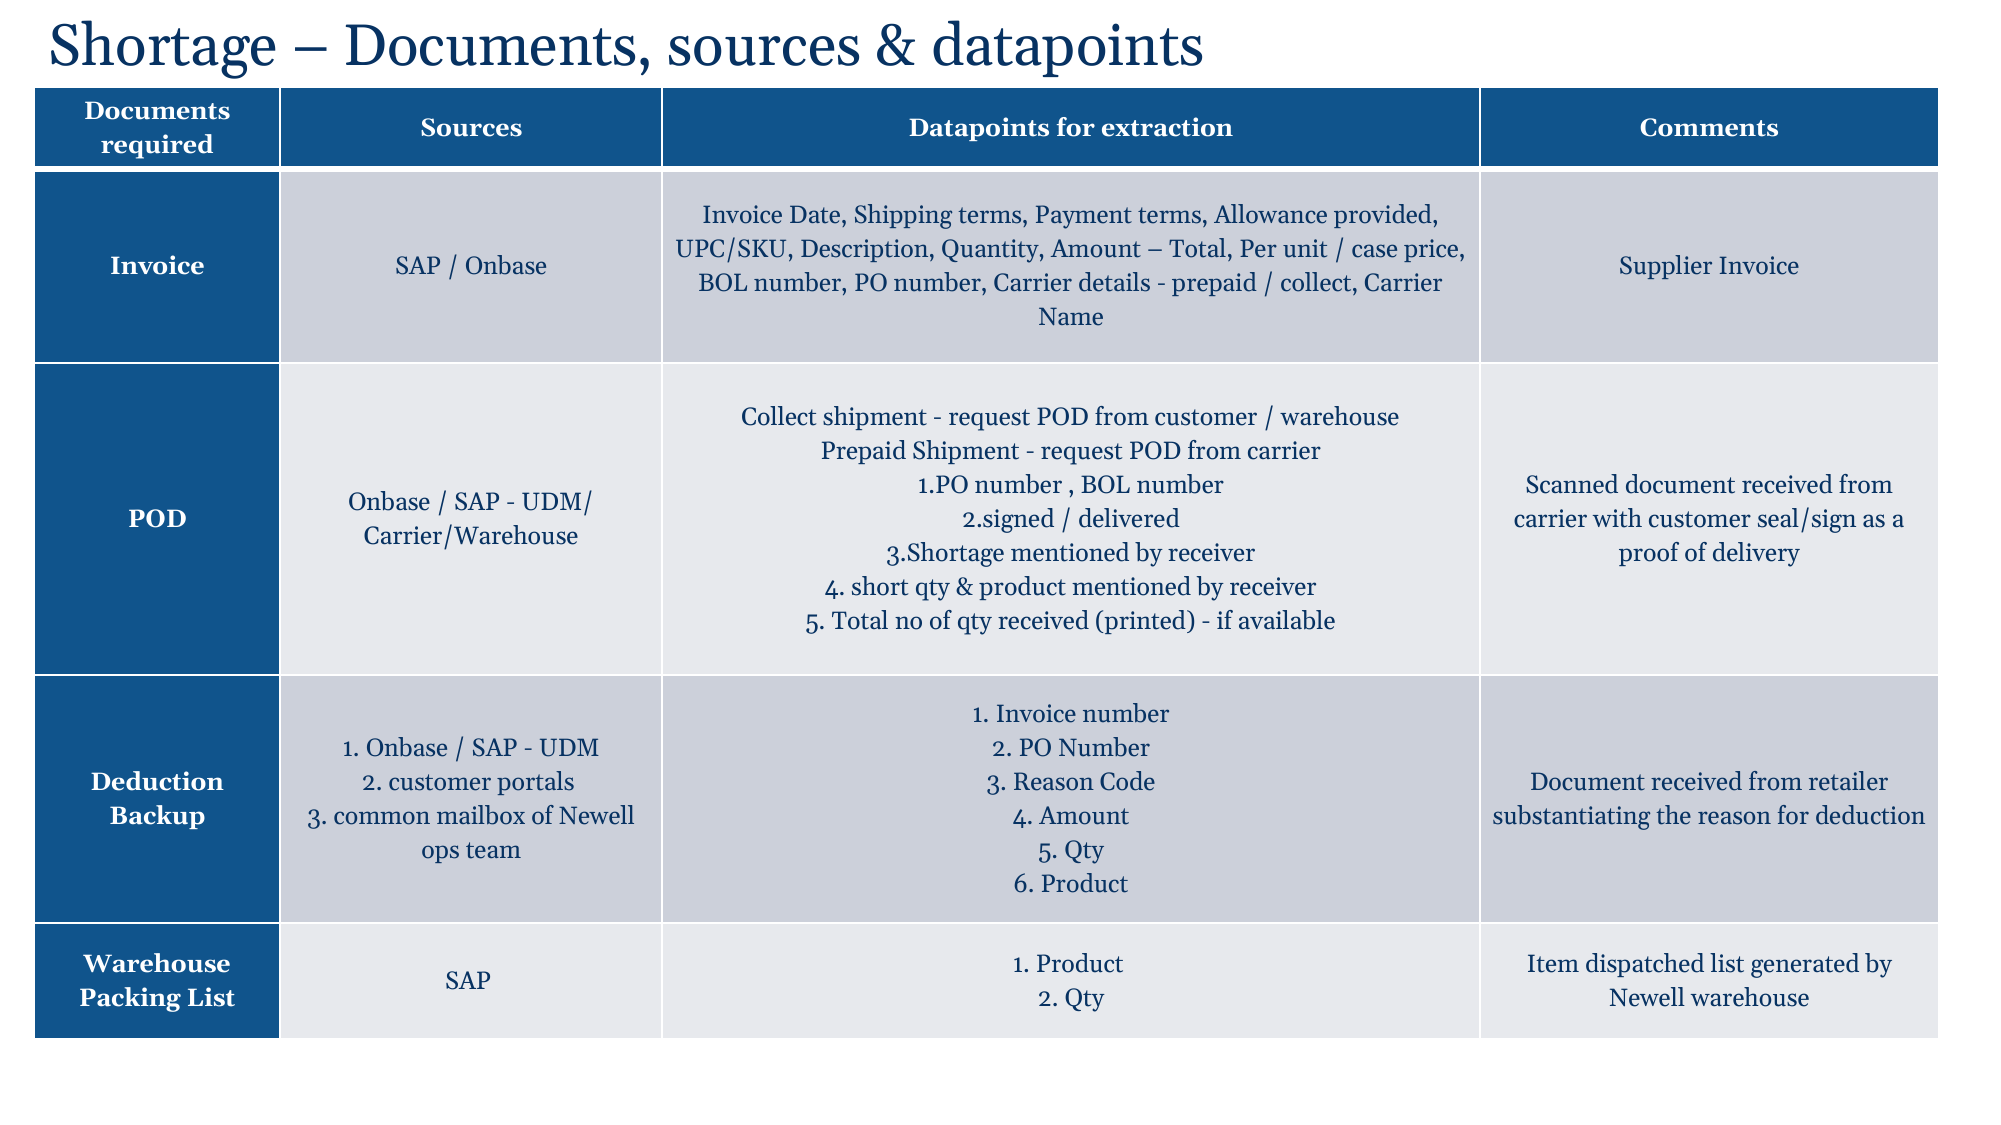

# Shortage – Documents, sources & datapoints
| Documents required | Sources | Datapoints for extraction | Comments |
| --- | --- | --- | --- |
| Invoice | SAP / Onbase | Invoice Date, Shipping terms, Payment terms, Allowance provided, UPC/SKU, Description, Quantity, Amount – Total, Per unit / case price, BOL number, PO number, Carrier details - prepaid / collect, Carrier Name | Supplier Invoice |
| POD | Onbase / SAP - UDM/ Carrier/Warehouse | Collect shipment - request POD from customer / warehouse Prepaid Shipment - request POD from carrier 1.PO number , BOL number 2.signed / delivered 3.Shortage mentioned by receiver 4. short qty & product mentioned by receiver 5. Total no of qty received (printed) - if available | Scanned document received from carrier with customer seal/sign as a proof of delivery |
| Deduction Backup | 1. Onbase / SAP - UDM 2. customer portals 3. common mailbox of Newell ops team | 1. Invoice number 2. PO Number 3. Reason Code 4. Amount 5. Qty 6. Product | Document received from retailer substantiating the reason for deduction |
| Warehouse Packing List | SAP | 1. Product 2. Qty | Item dispatched list generated by Newell warehouse |